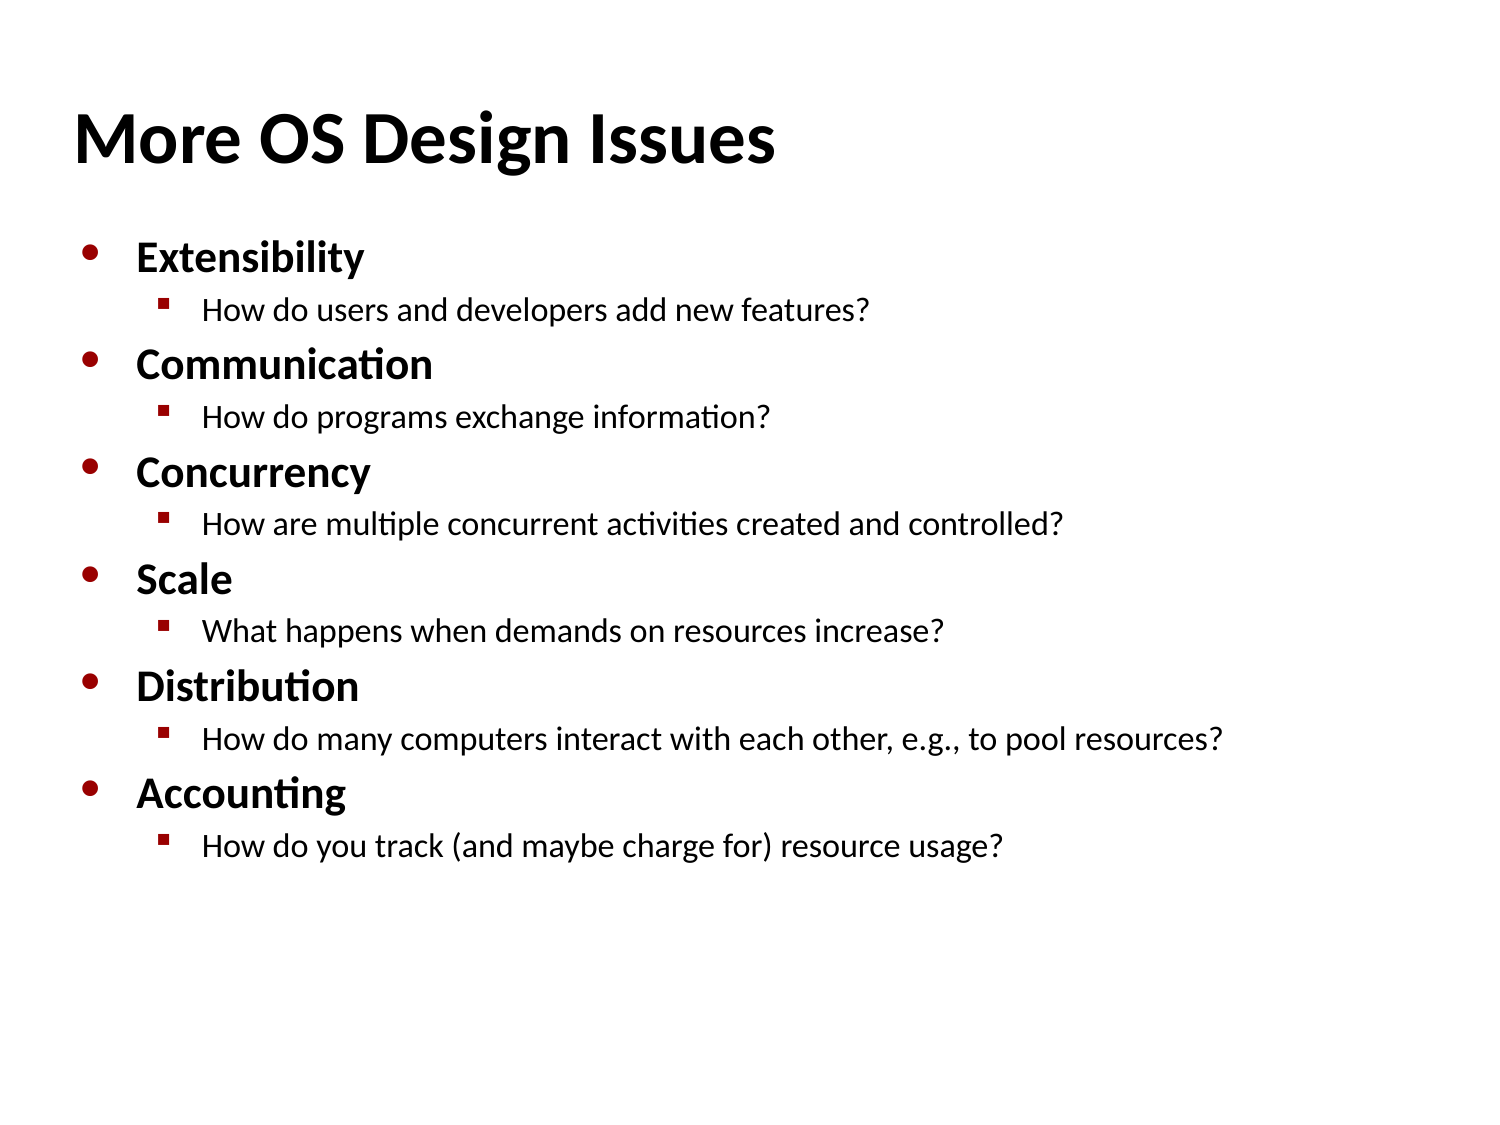

# More OS Design Issues
Extensibility
How do users and developers add new features?
Communication
How do programs exchange information?
Concurrency
How are multiple concurrent activities created and controlled?
Scale
What happens when demands on resources increase?
Distribution
How do many computers interact with each other, e.g., to pool resources?
Accounting
How do you track (and maybe charge for) resource usage?